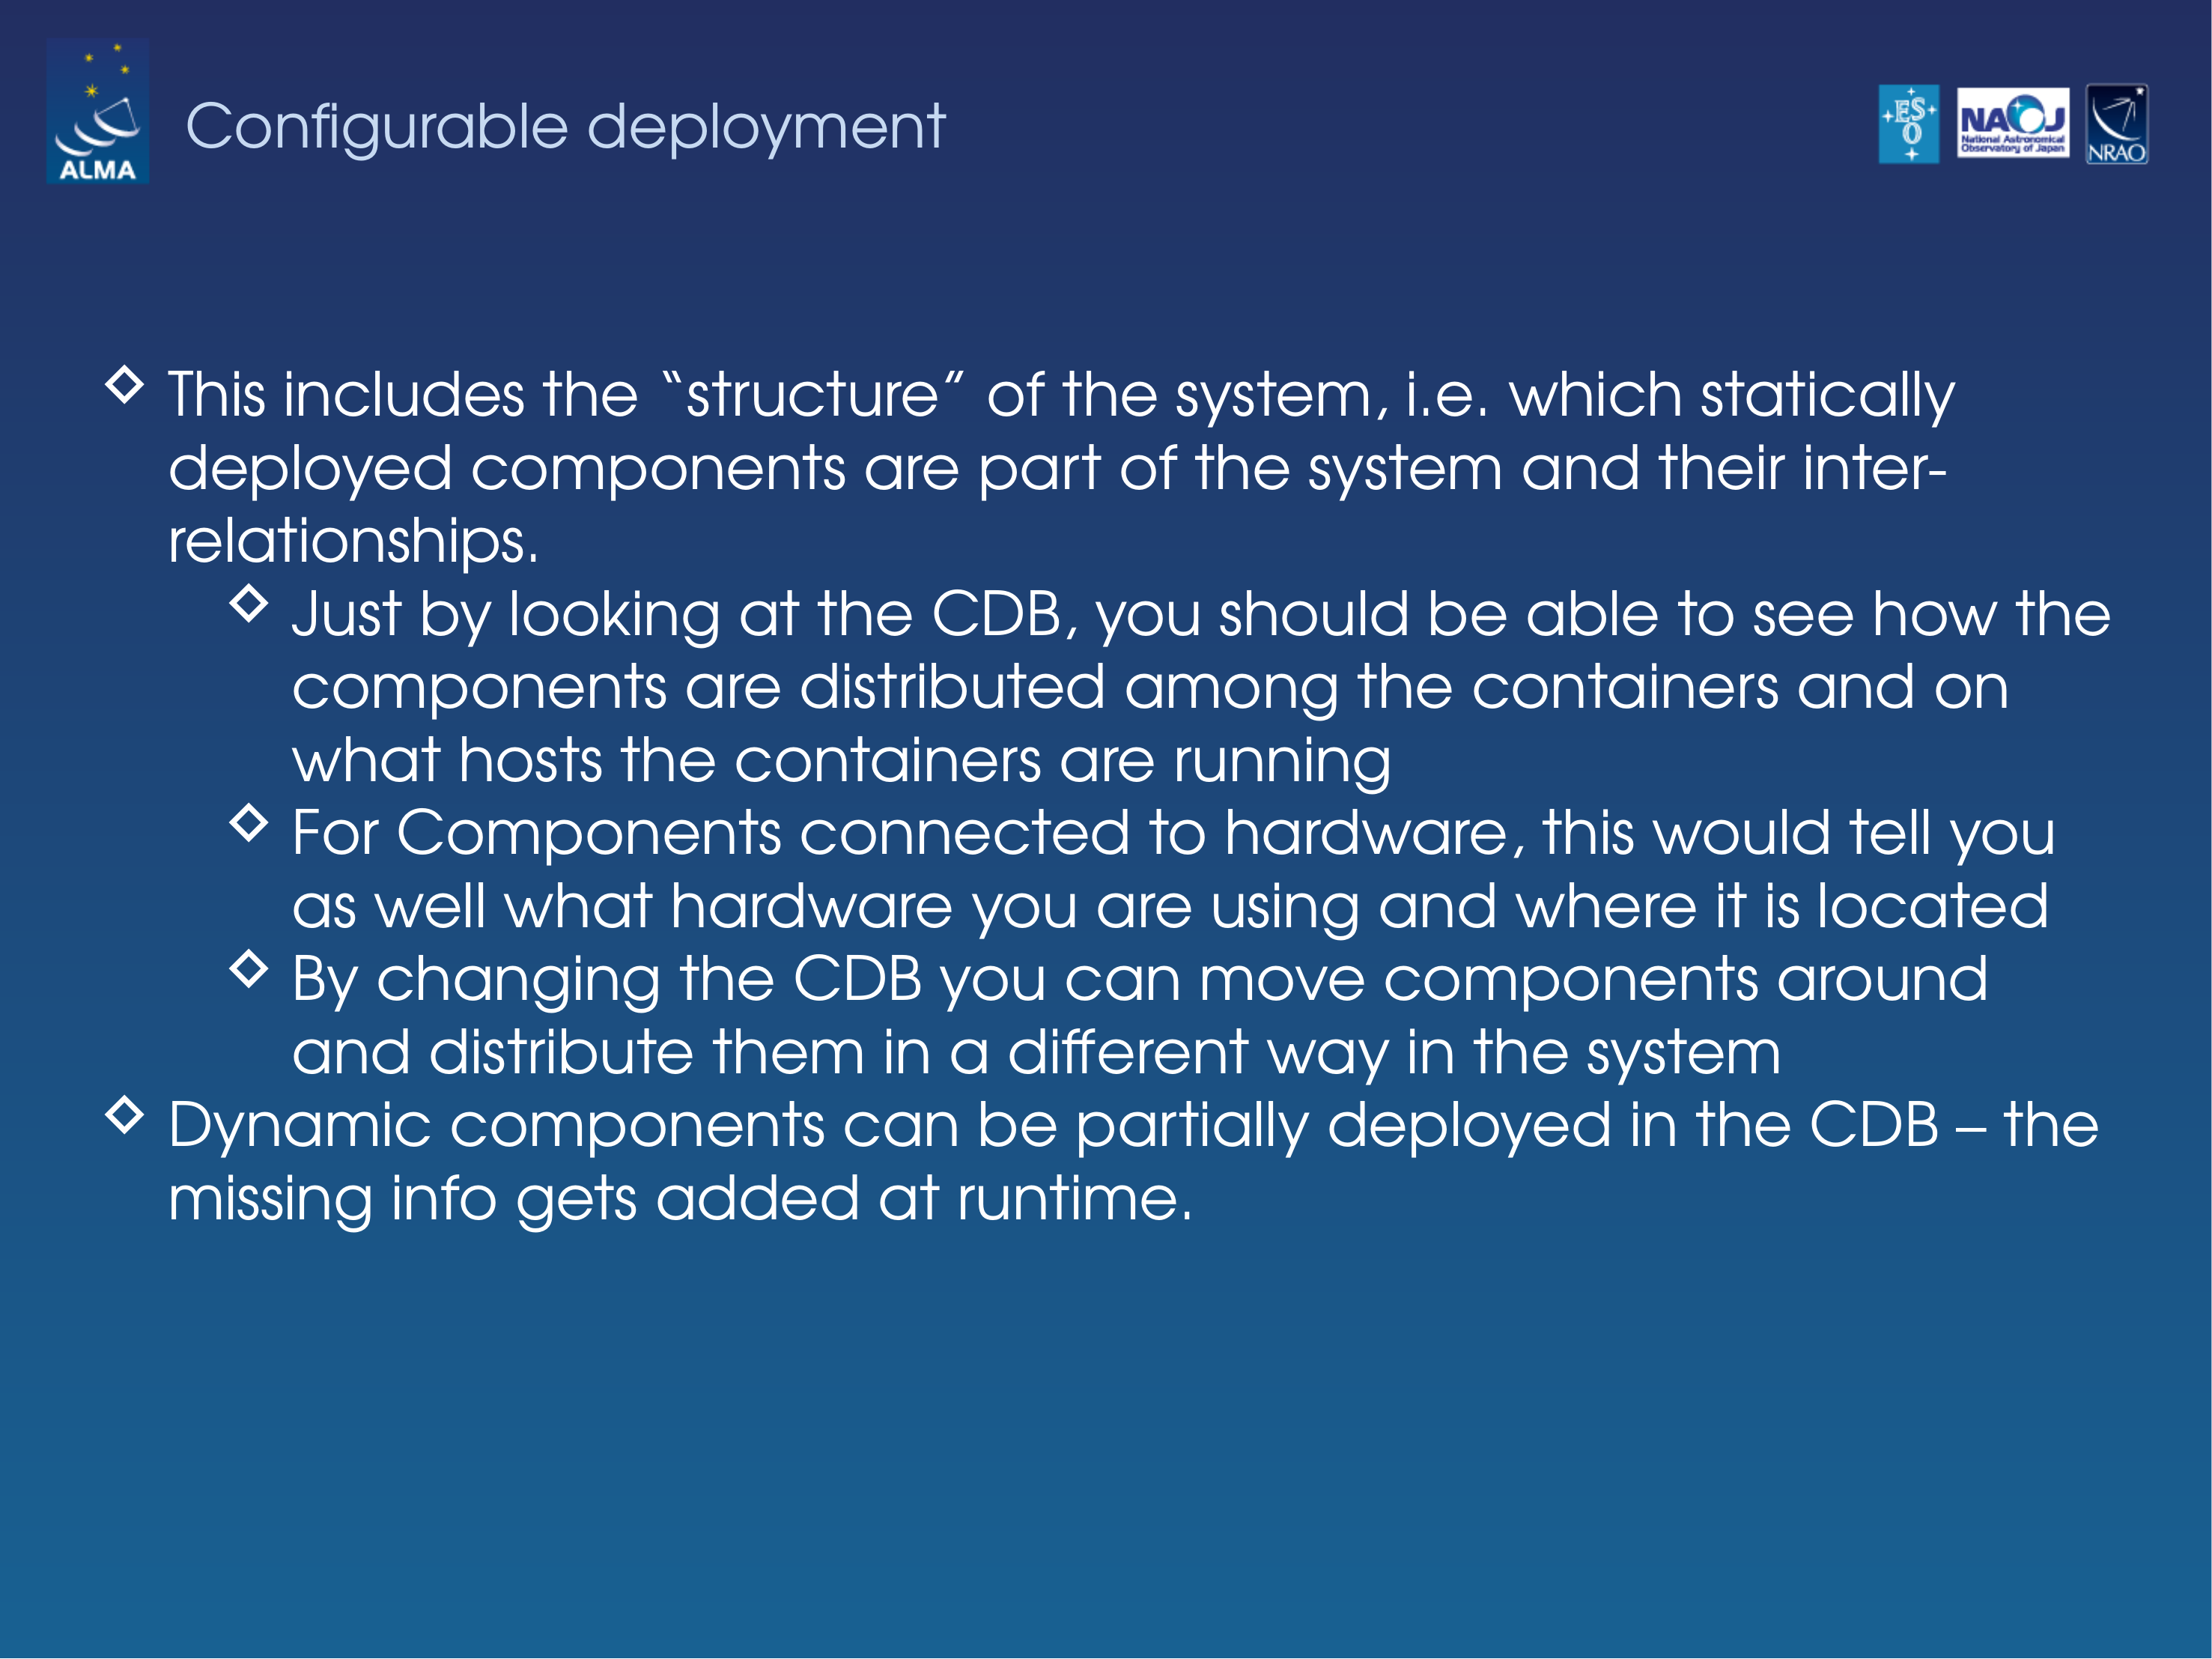

# Configurable deployment
This includes the “structure” of the system, i.e. which statically deployed components are part of the system and their inter-relationships.
Just by looking at the CDB, you should be able to see how the components are distributed among the containers and on what hosts the containers are running
For Components connected to hardware, this would tell you as well what hardware you are using and where it is located
By changing the CDB you can move components around and distribute them in a different way in the system
Dynamic components can be partially deployed in the CDB – the missing info gets added at runtime.